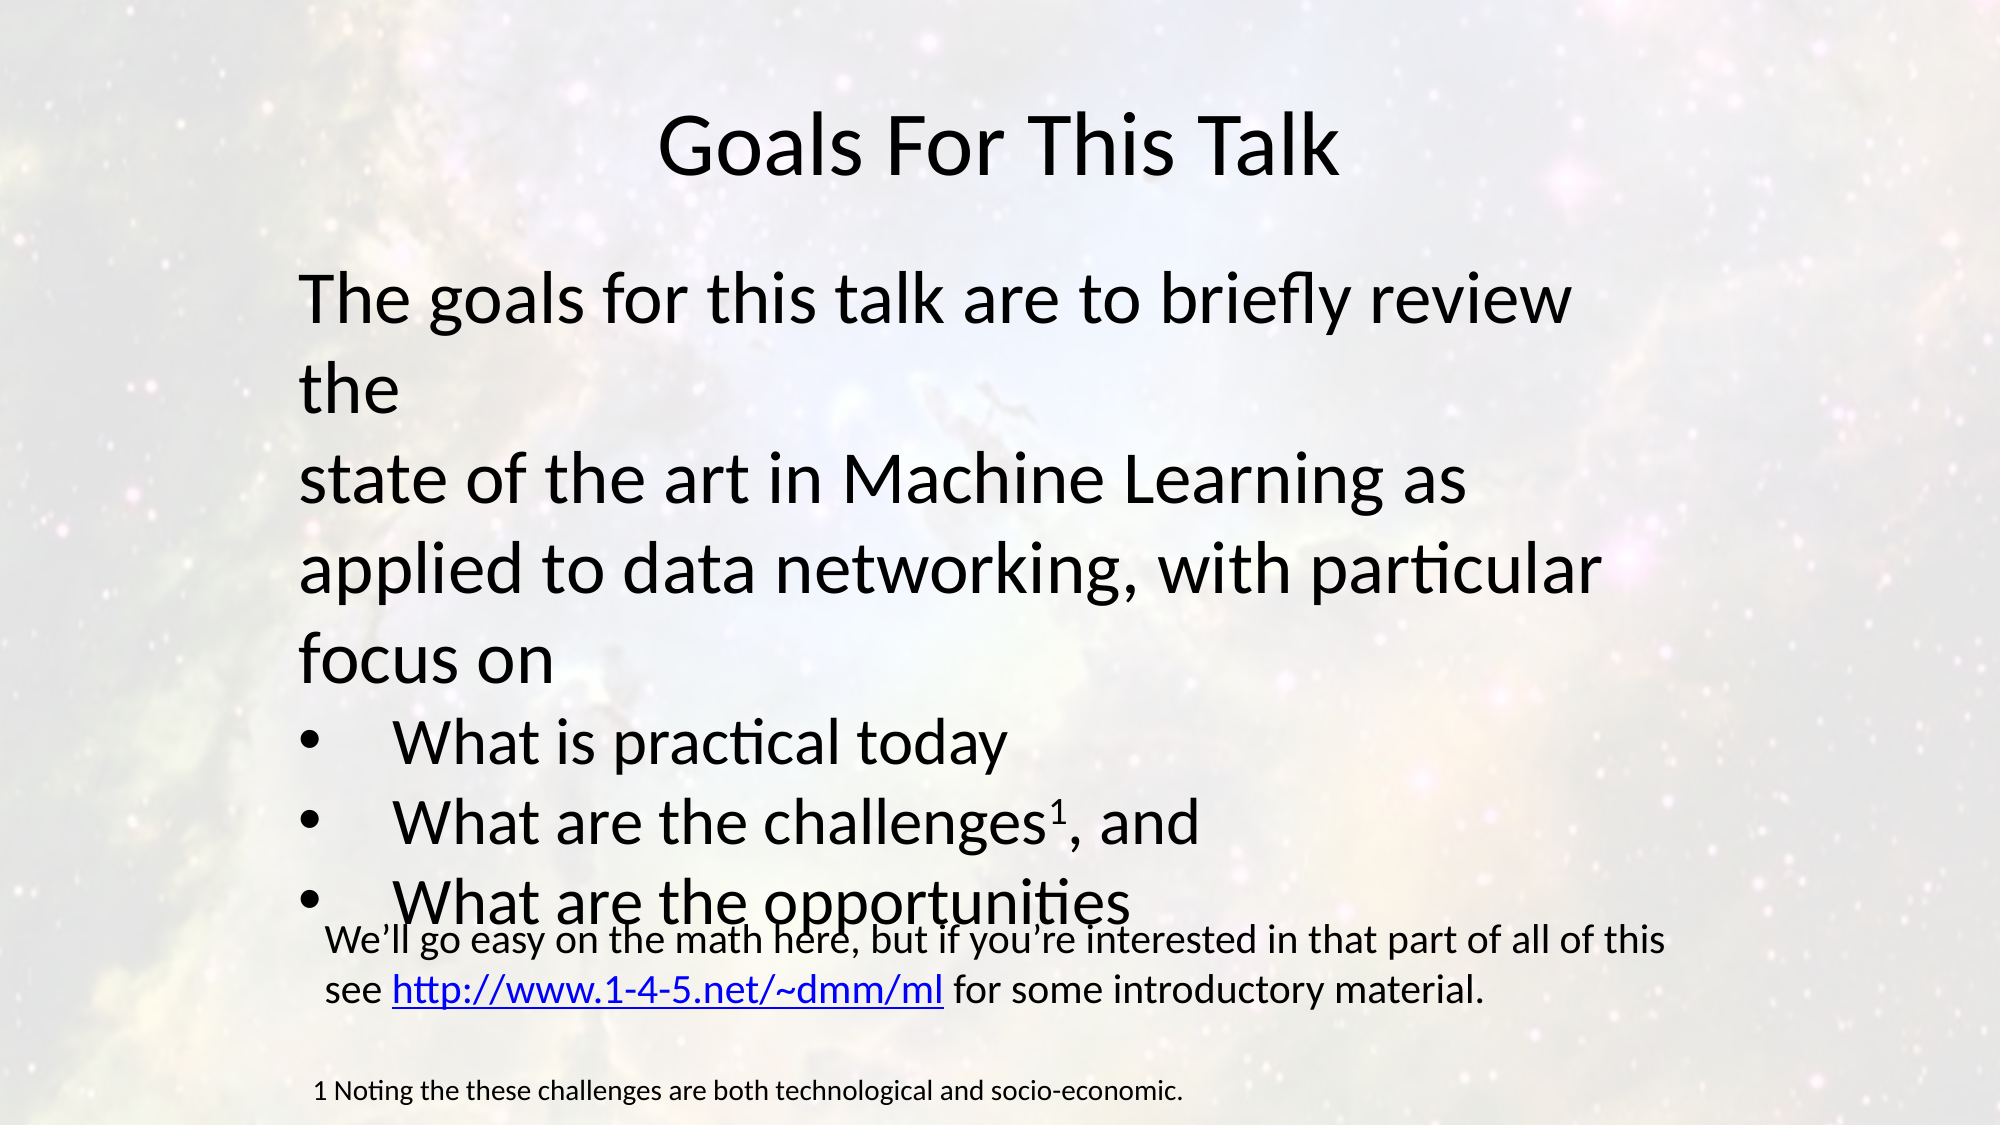

# Goals For This Talk
The goals for this talk are to briefly review the
state of the art in Machine Learning as applied to data networking, with particular focus on
What is practical today
What are the challenges1, and
What are the opportunities
We’ll go easy on the math here, but if you’re interested in that part of all of this
see http://www.1-4-5.net/~dmm/ml for some introductory material.
1 Noting the these challenges are both technological and socio-economic.